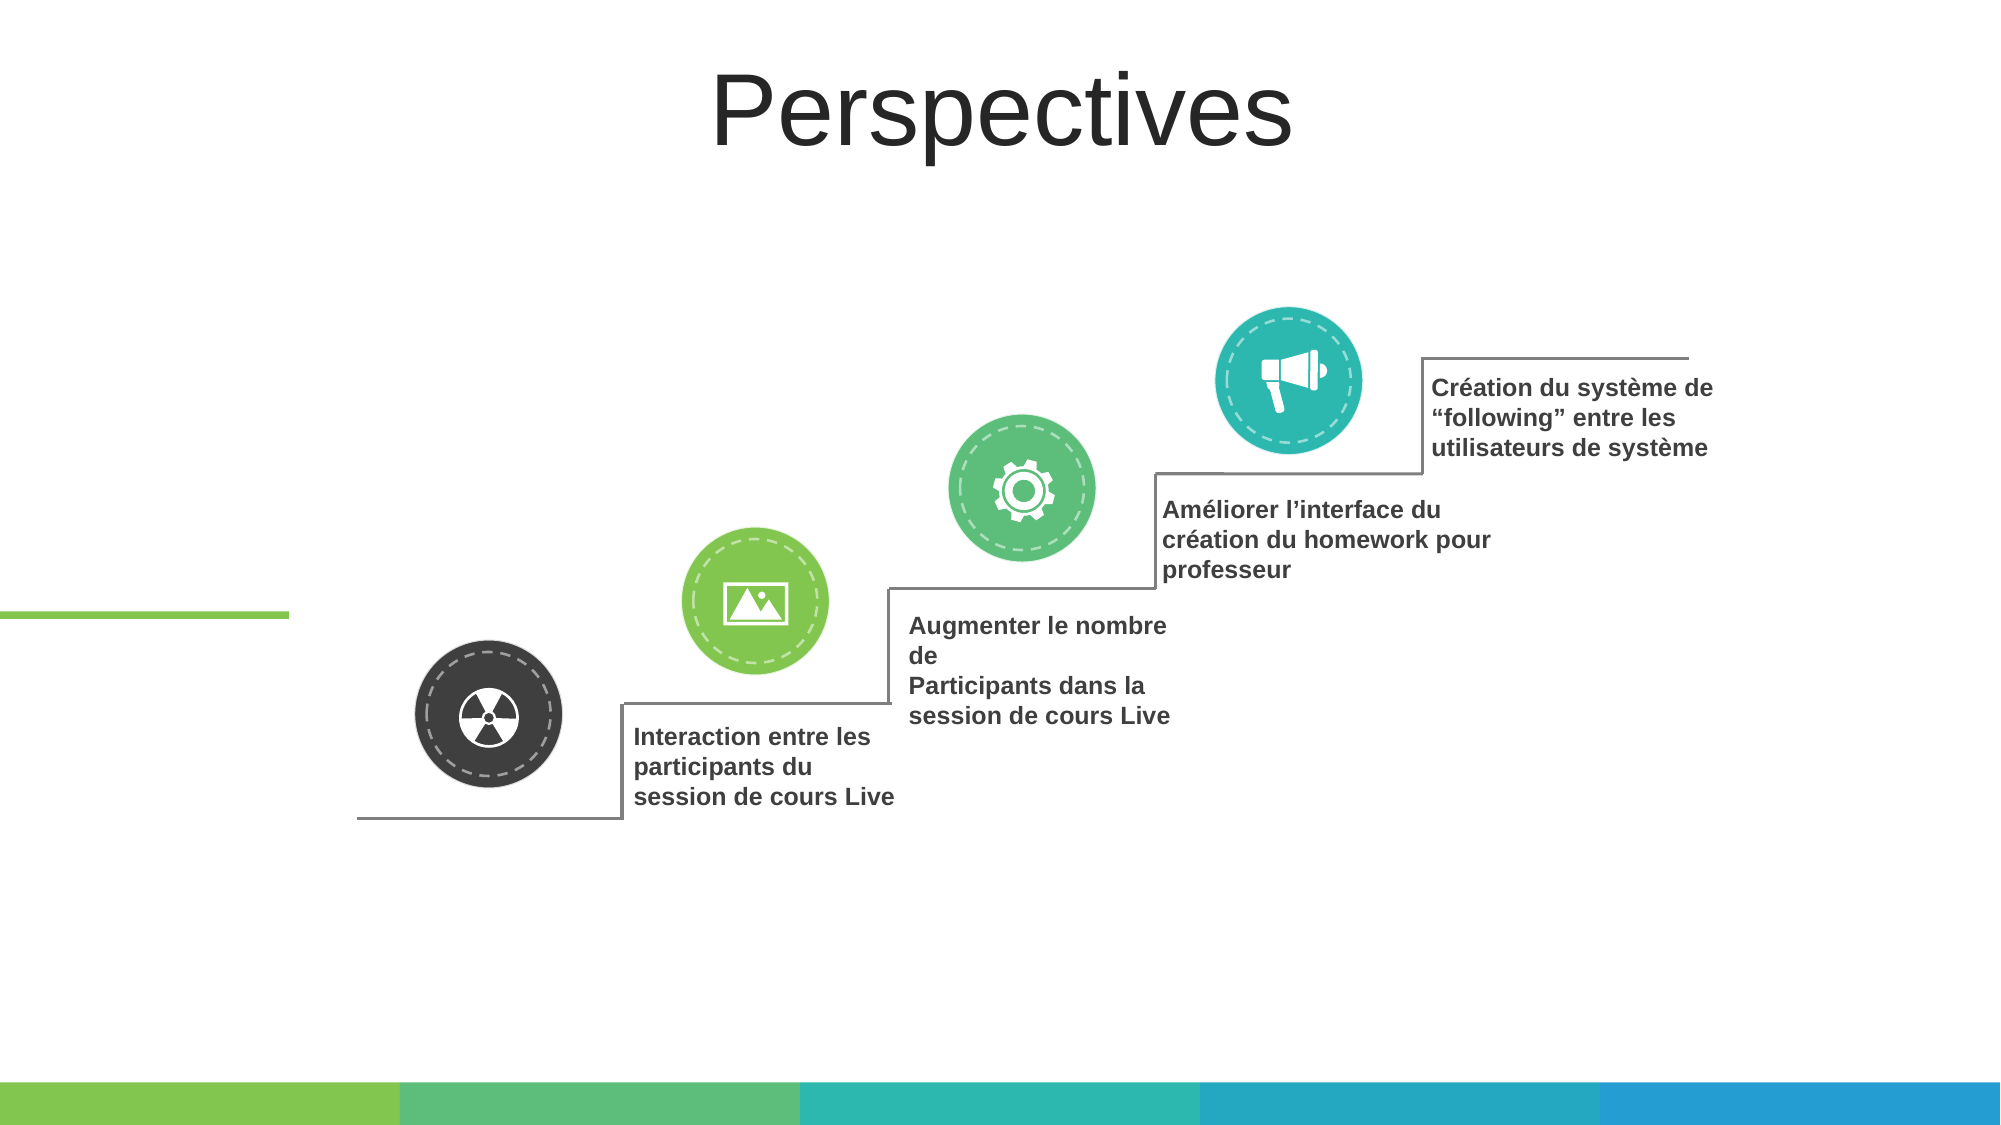

Perspectives

Création du système de “following” entre les utilisateurs de système

Améliorer l’interface du création du homework pour professeur

Augmenter le nombre de
Participants dans la session de cours Live

Interaction entre les participants du session de cours Live